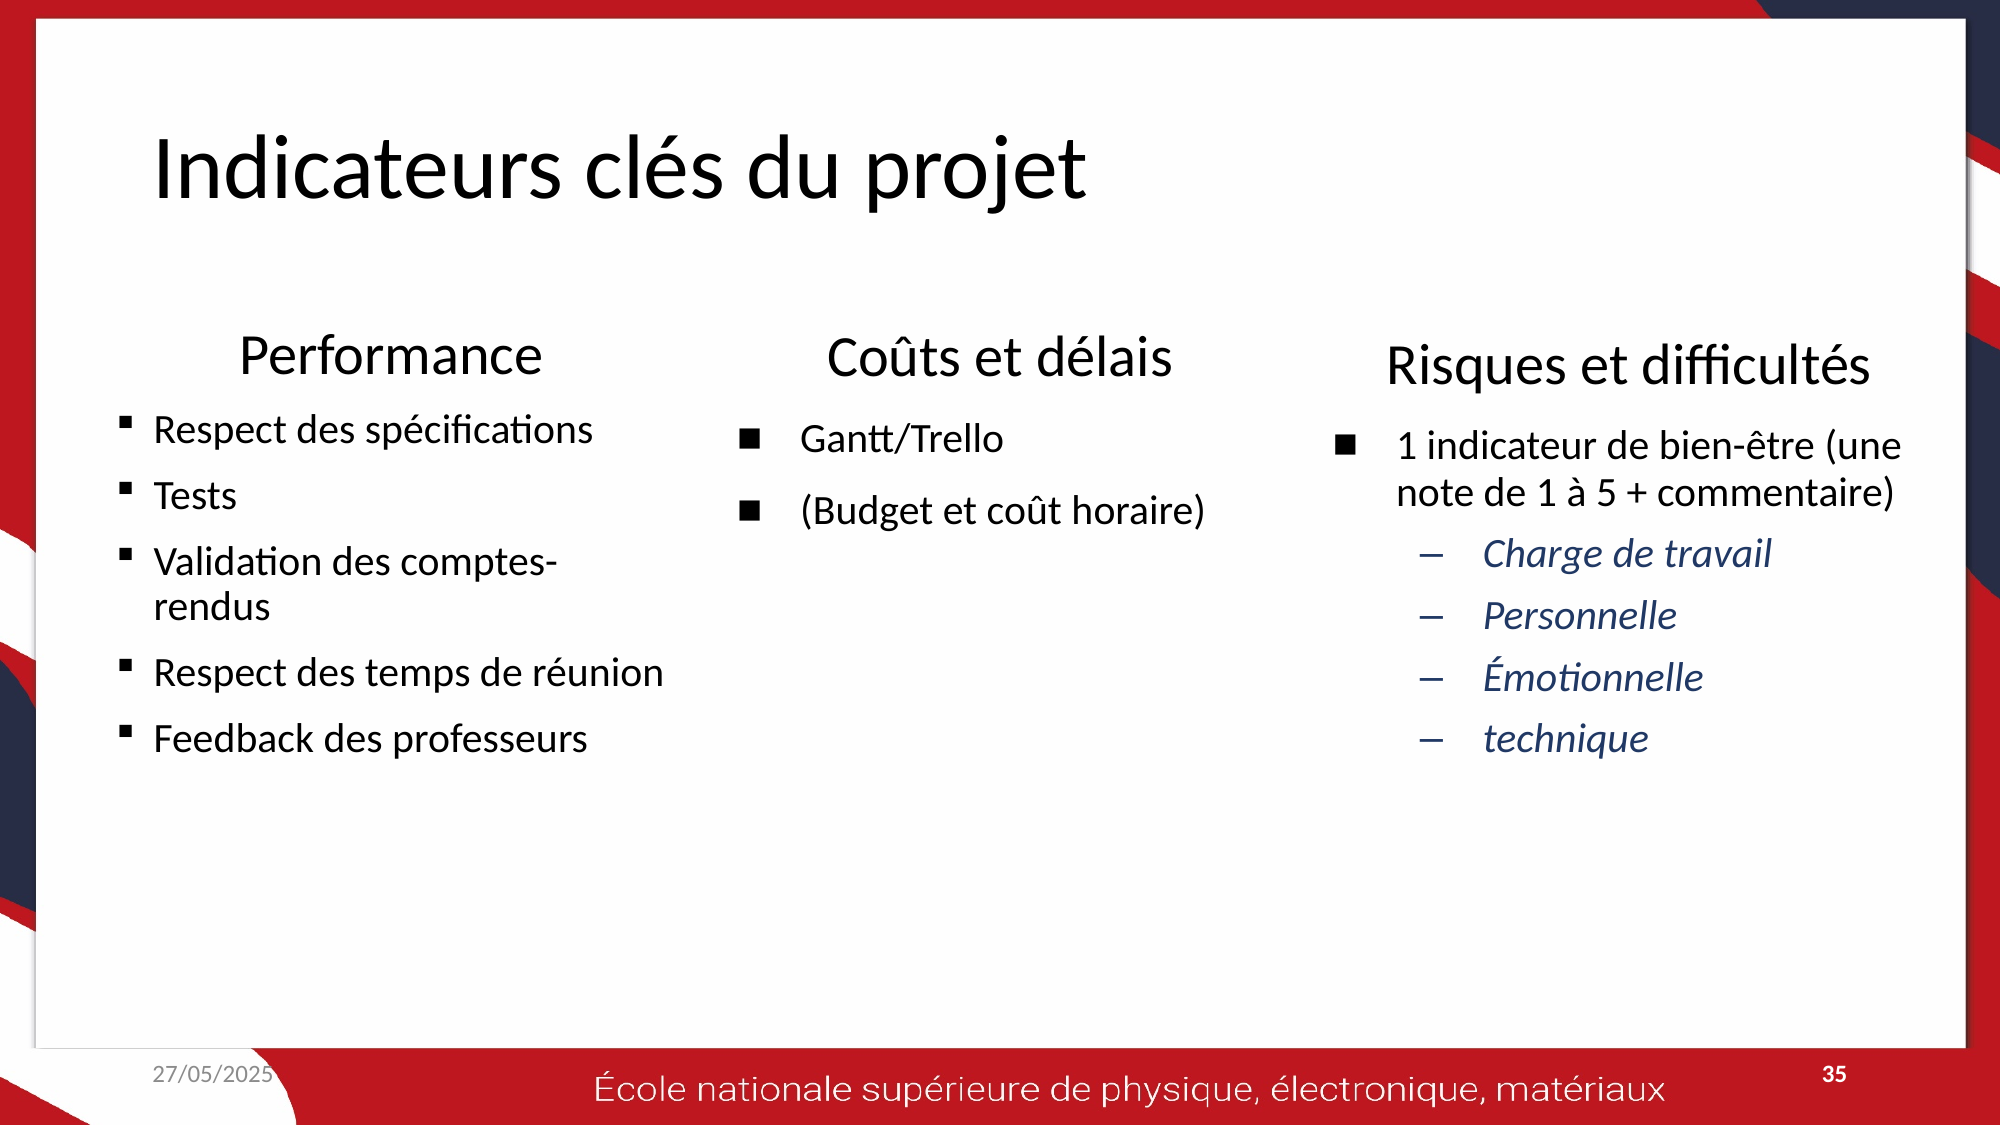

# Indicateurs clés du projet
Performance
Respect des spécifications
Tests
Validation des comptes-rendus
Respect des temps de réunion
Feedback des professeurs
Coûts et délais
Gantt/Trello
(Budget et coût horaire)
Risques et difficultés
1 indicateur de bien-être (une note de 1 à 5 + commentaire)
Charge de travail
Personnelle
Émotionnelle
technique
27/05/2025
35